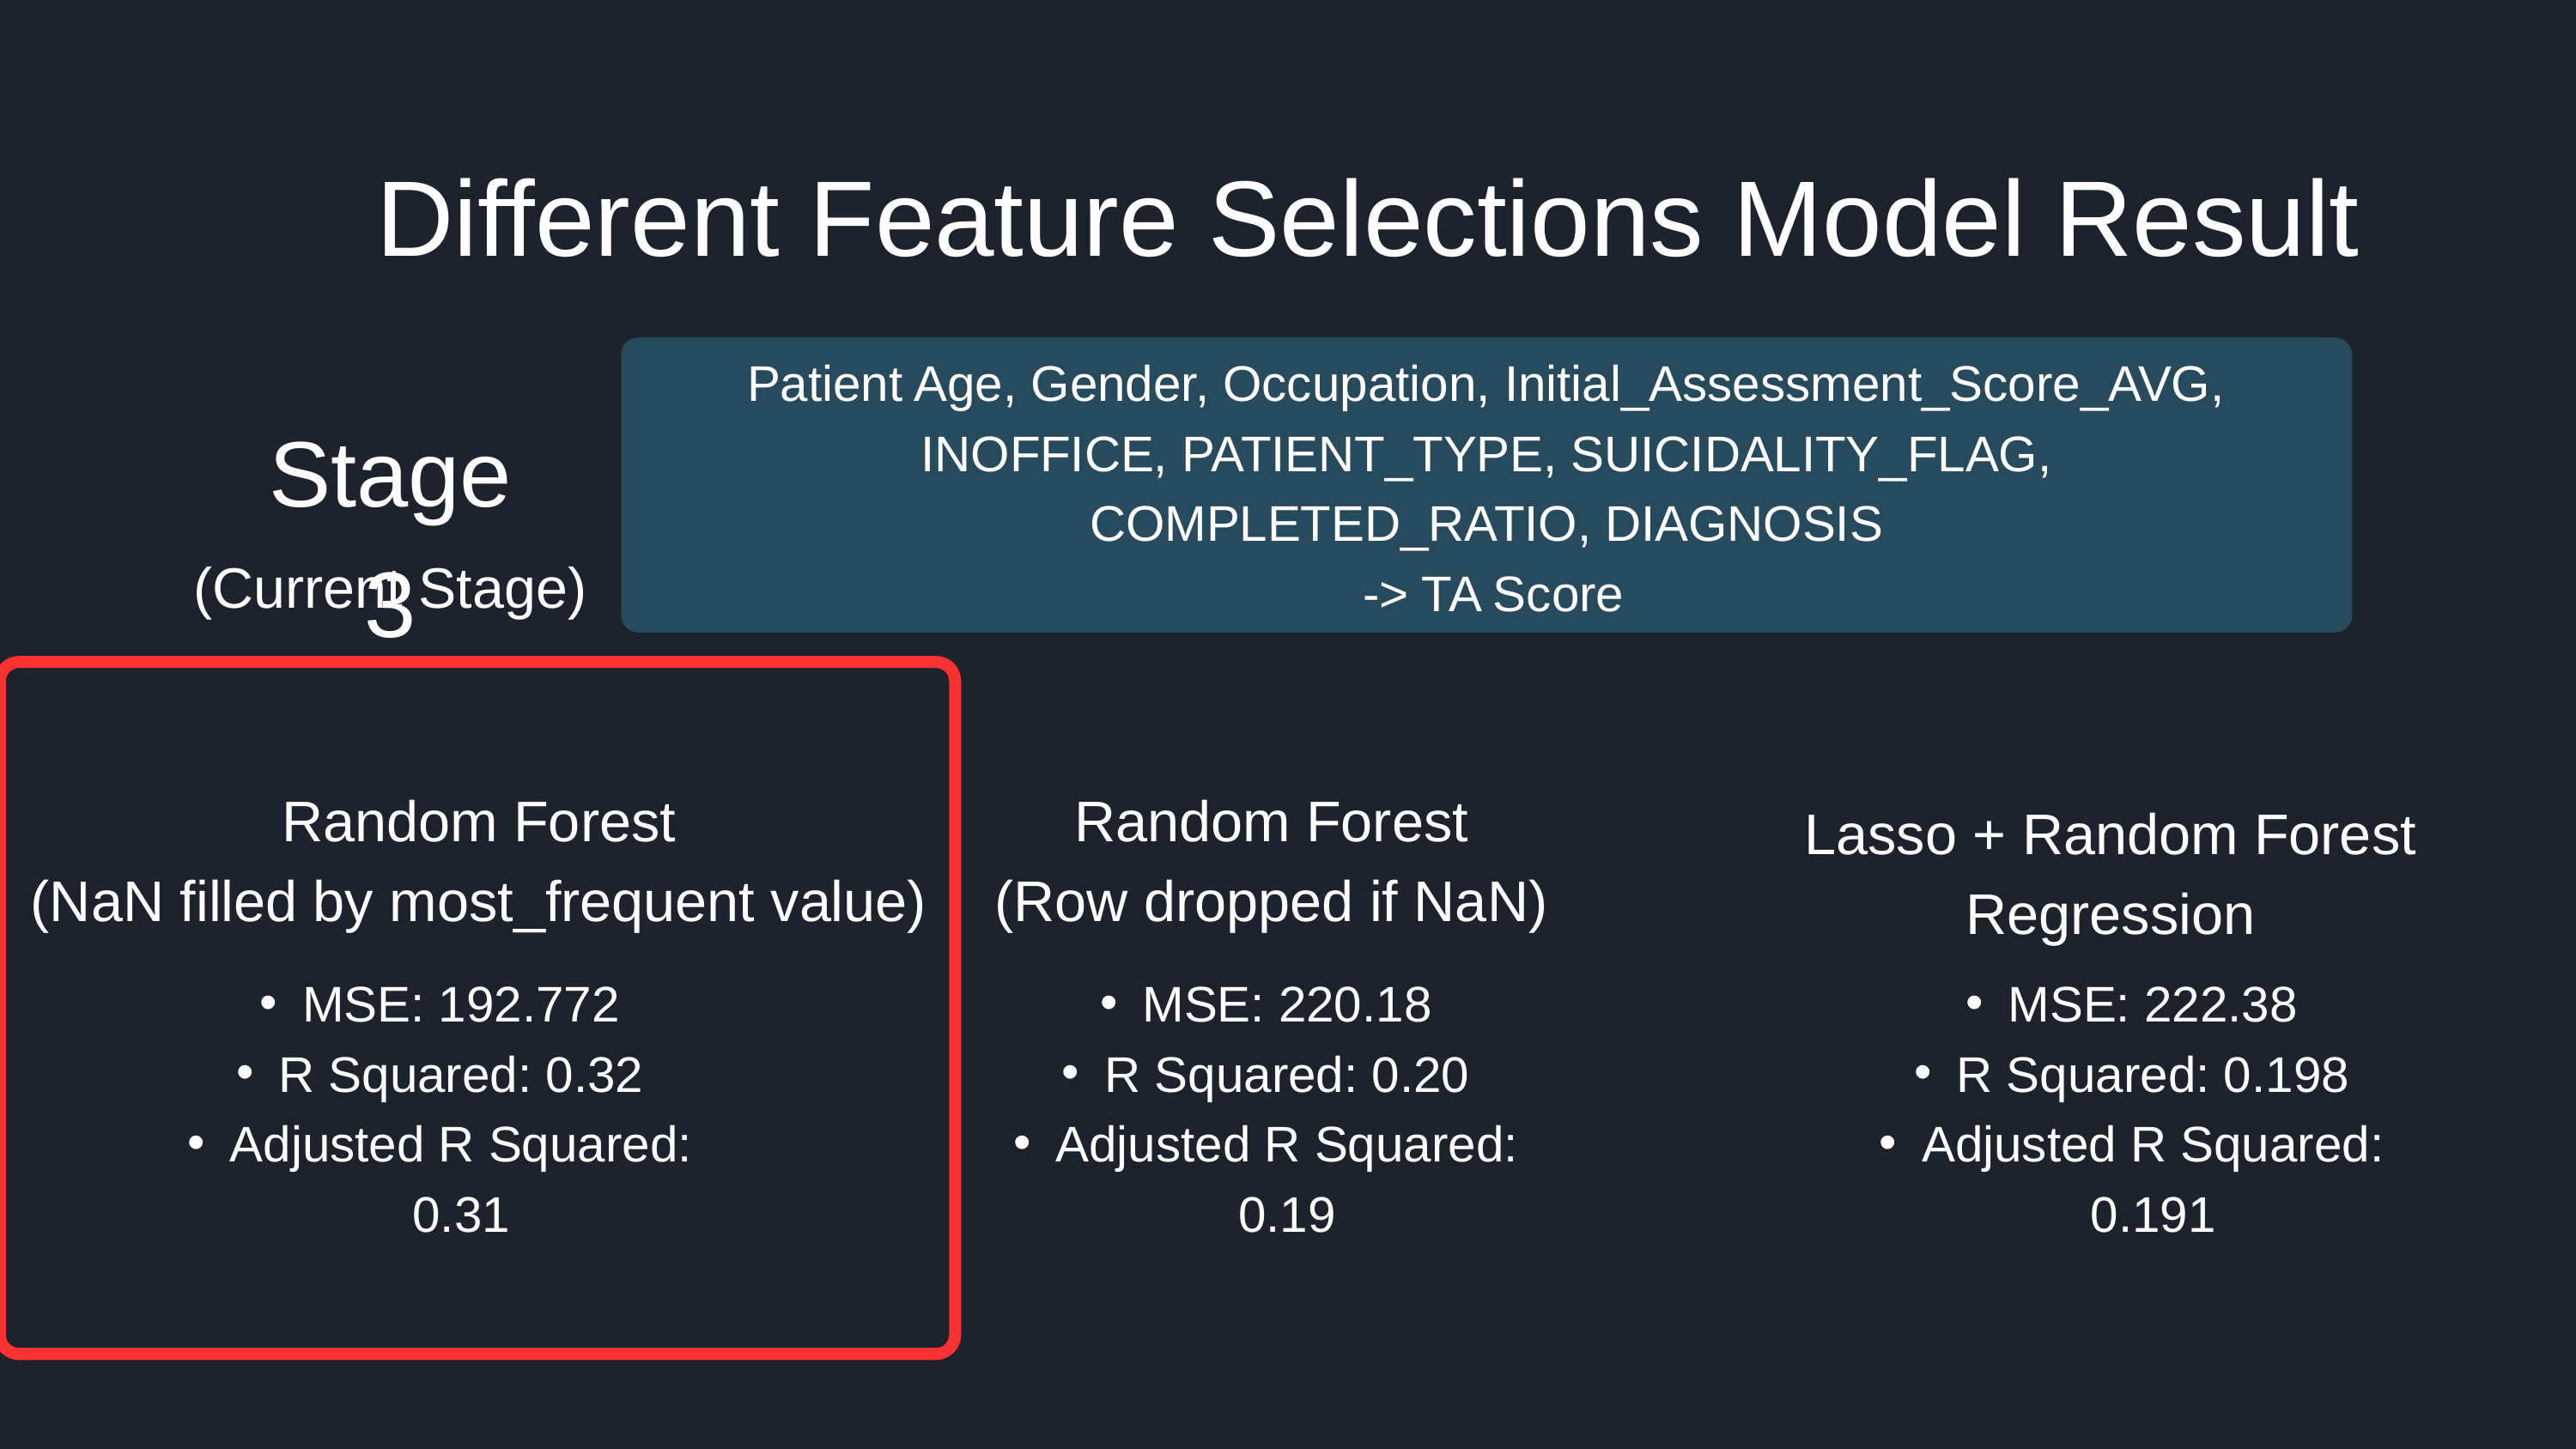

Different Feature Selections Model Result

Patient Age, Gender, Occupation, Initial_Assessment_Score_AVG, INOFFICE, PATIENT_TYPE, SUICIDALITY_FLAG, COMPLETED_RATIO, DIAGNOSIS
 -> TA Score
Stage 3
(Current Stage)

Random Forest
(NaN filled by most_frequent value)
Random Forest
(Row dropped if NaN)
Lasso + Random Forest Regression

MSE: 192.772
R Squared: 0.32
Adjusted R Squared: 0.31
MSE: 220.18
R Squared: 0.20
Adjusted R Squared: 0.19
MSE: 222.38
R Squared: 0.198
Adjusted R Squared: 0.191